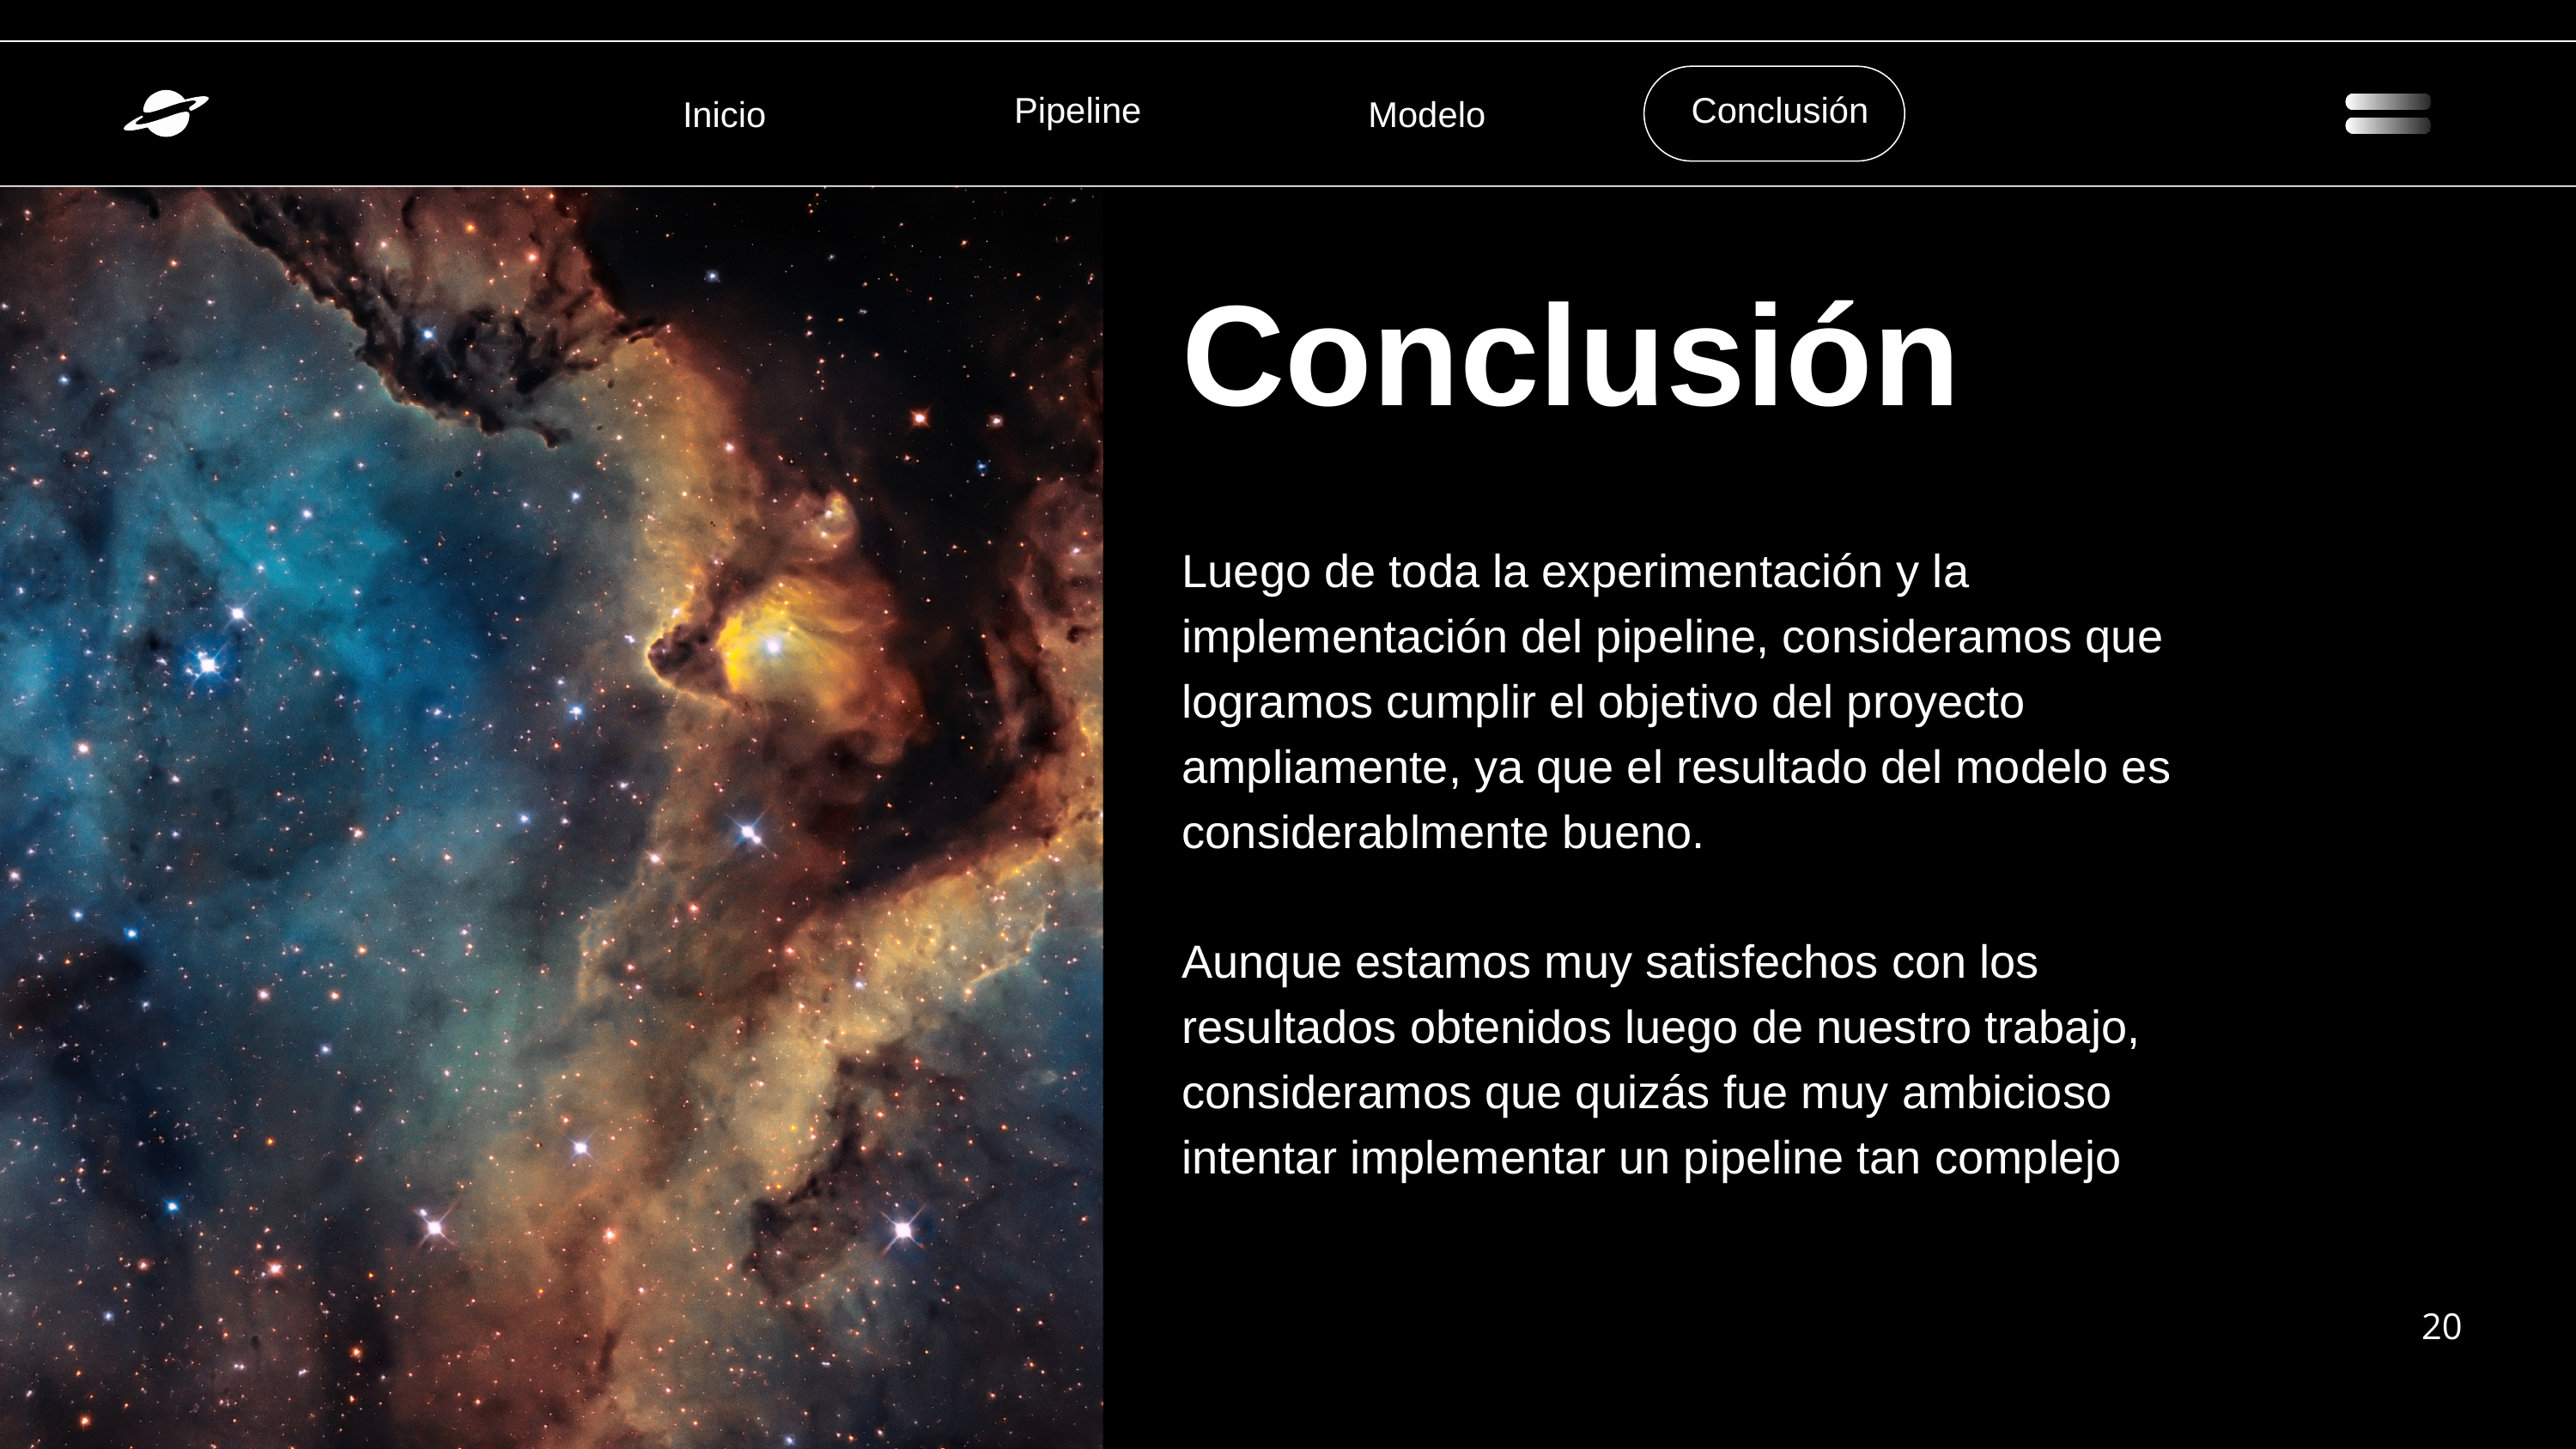

Pipeline
Conclusión
Inicio
Modelo

Conclusión
Luego de toda la experimentación y la implementación del pipeline, consideramos que logramos cumplir el objetivo del proyecto ampliamente, ya que el resultado del modelo es considerablmente bueno.

Aunque estamos muy satisfechos con los resultados obtenidos luego de nuestro trabajo, consideramos que quizás fue muy ambicioso intentar implementar un pipeline tan complejo
20